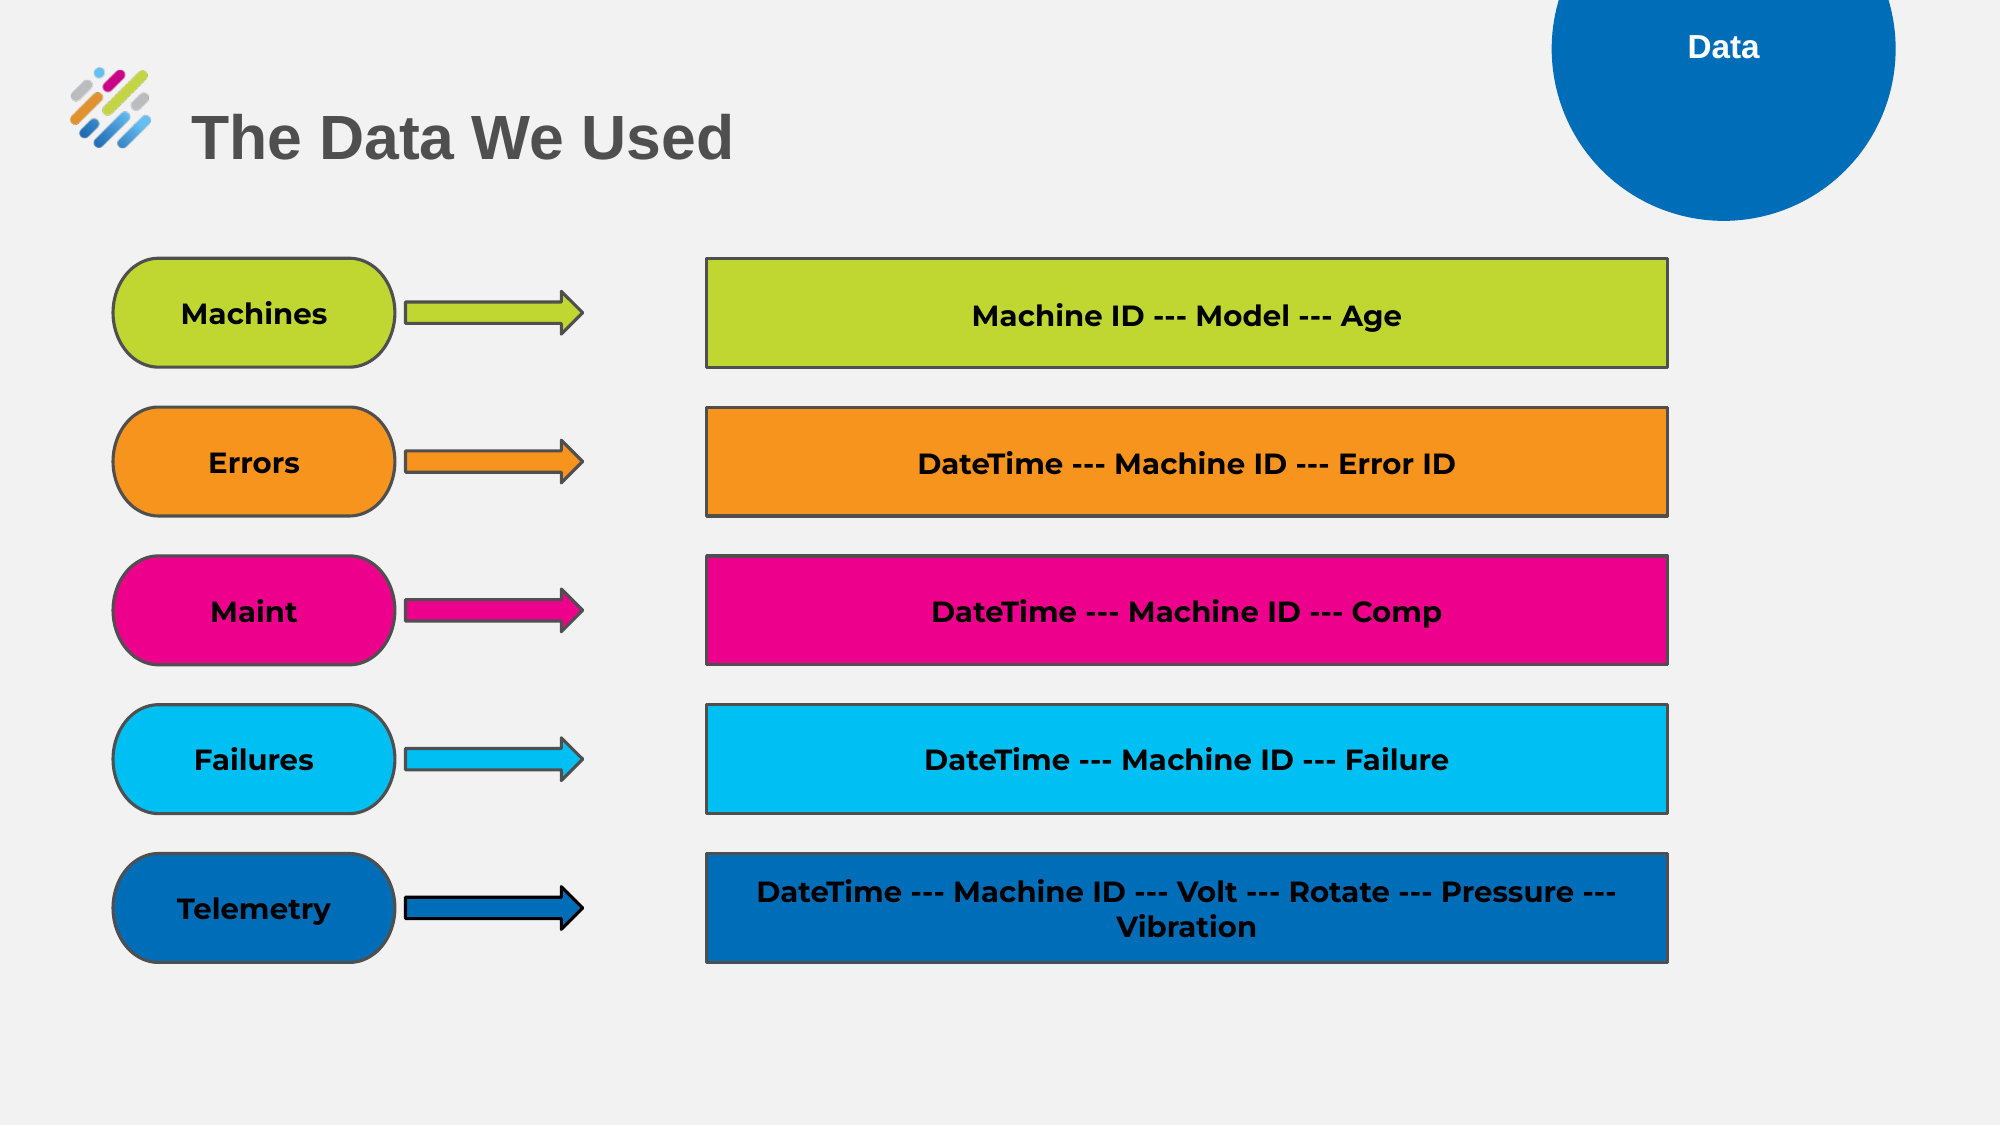

Data
The Data We Used

Machines
Machine ID --- Model --- Age

Errors

DateTime --- Machine ID --- Error ID

DateTime --- Machine ID --- Comp

Maint

DateTime --- Machine ID --- Failure

Failures

DateTime --- Machine ID --- Volt --- Rotate --- Pressure --- Vibration

Telemetry